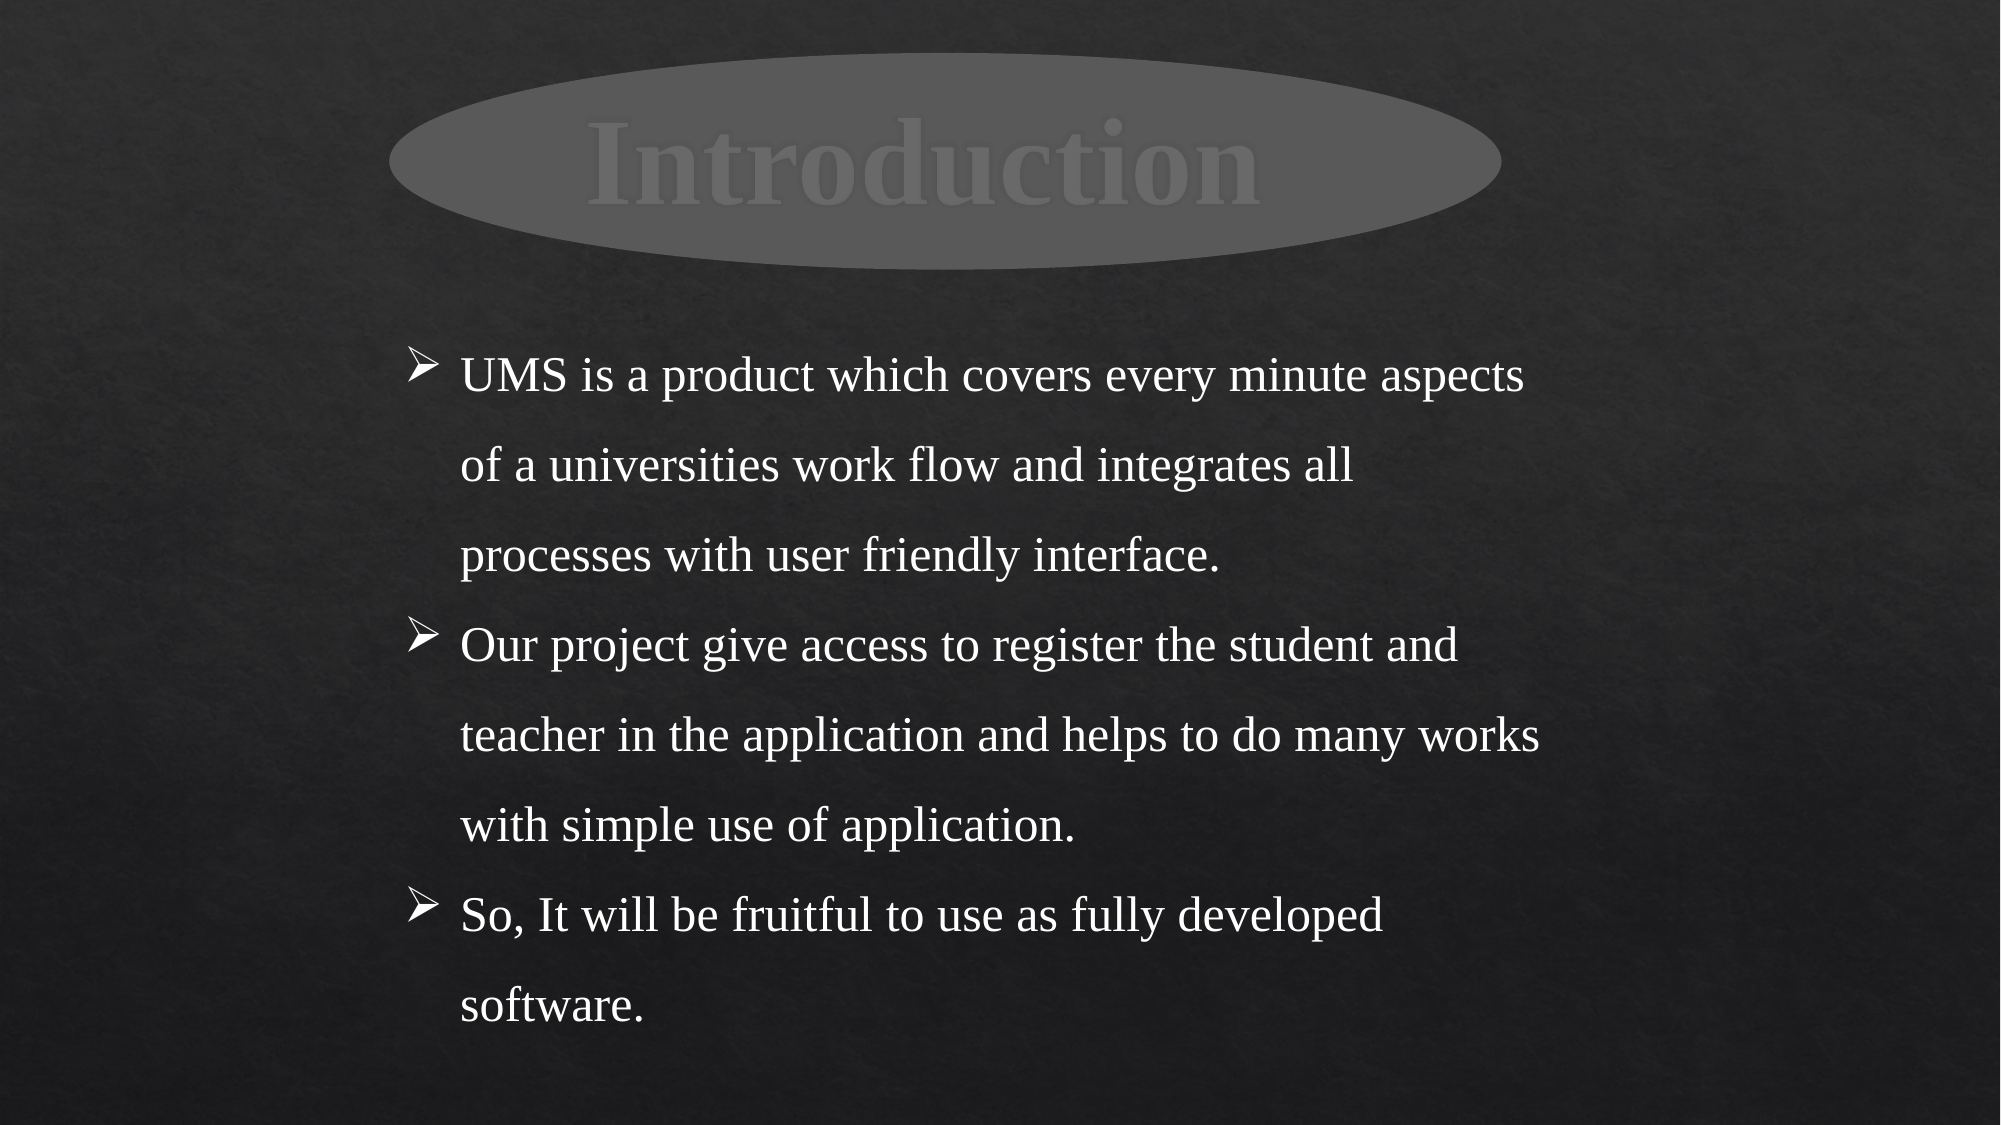

# Introduction

UMS is a product which covers every minute aspects of a universities work flow and integrates all processes with user friendly interface.
Our project give access to register the student and teacher in the application and helps to do many works with simple use of application.
So, It will be fruitful to use as fully developed software.